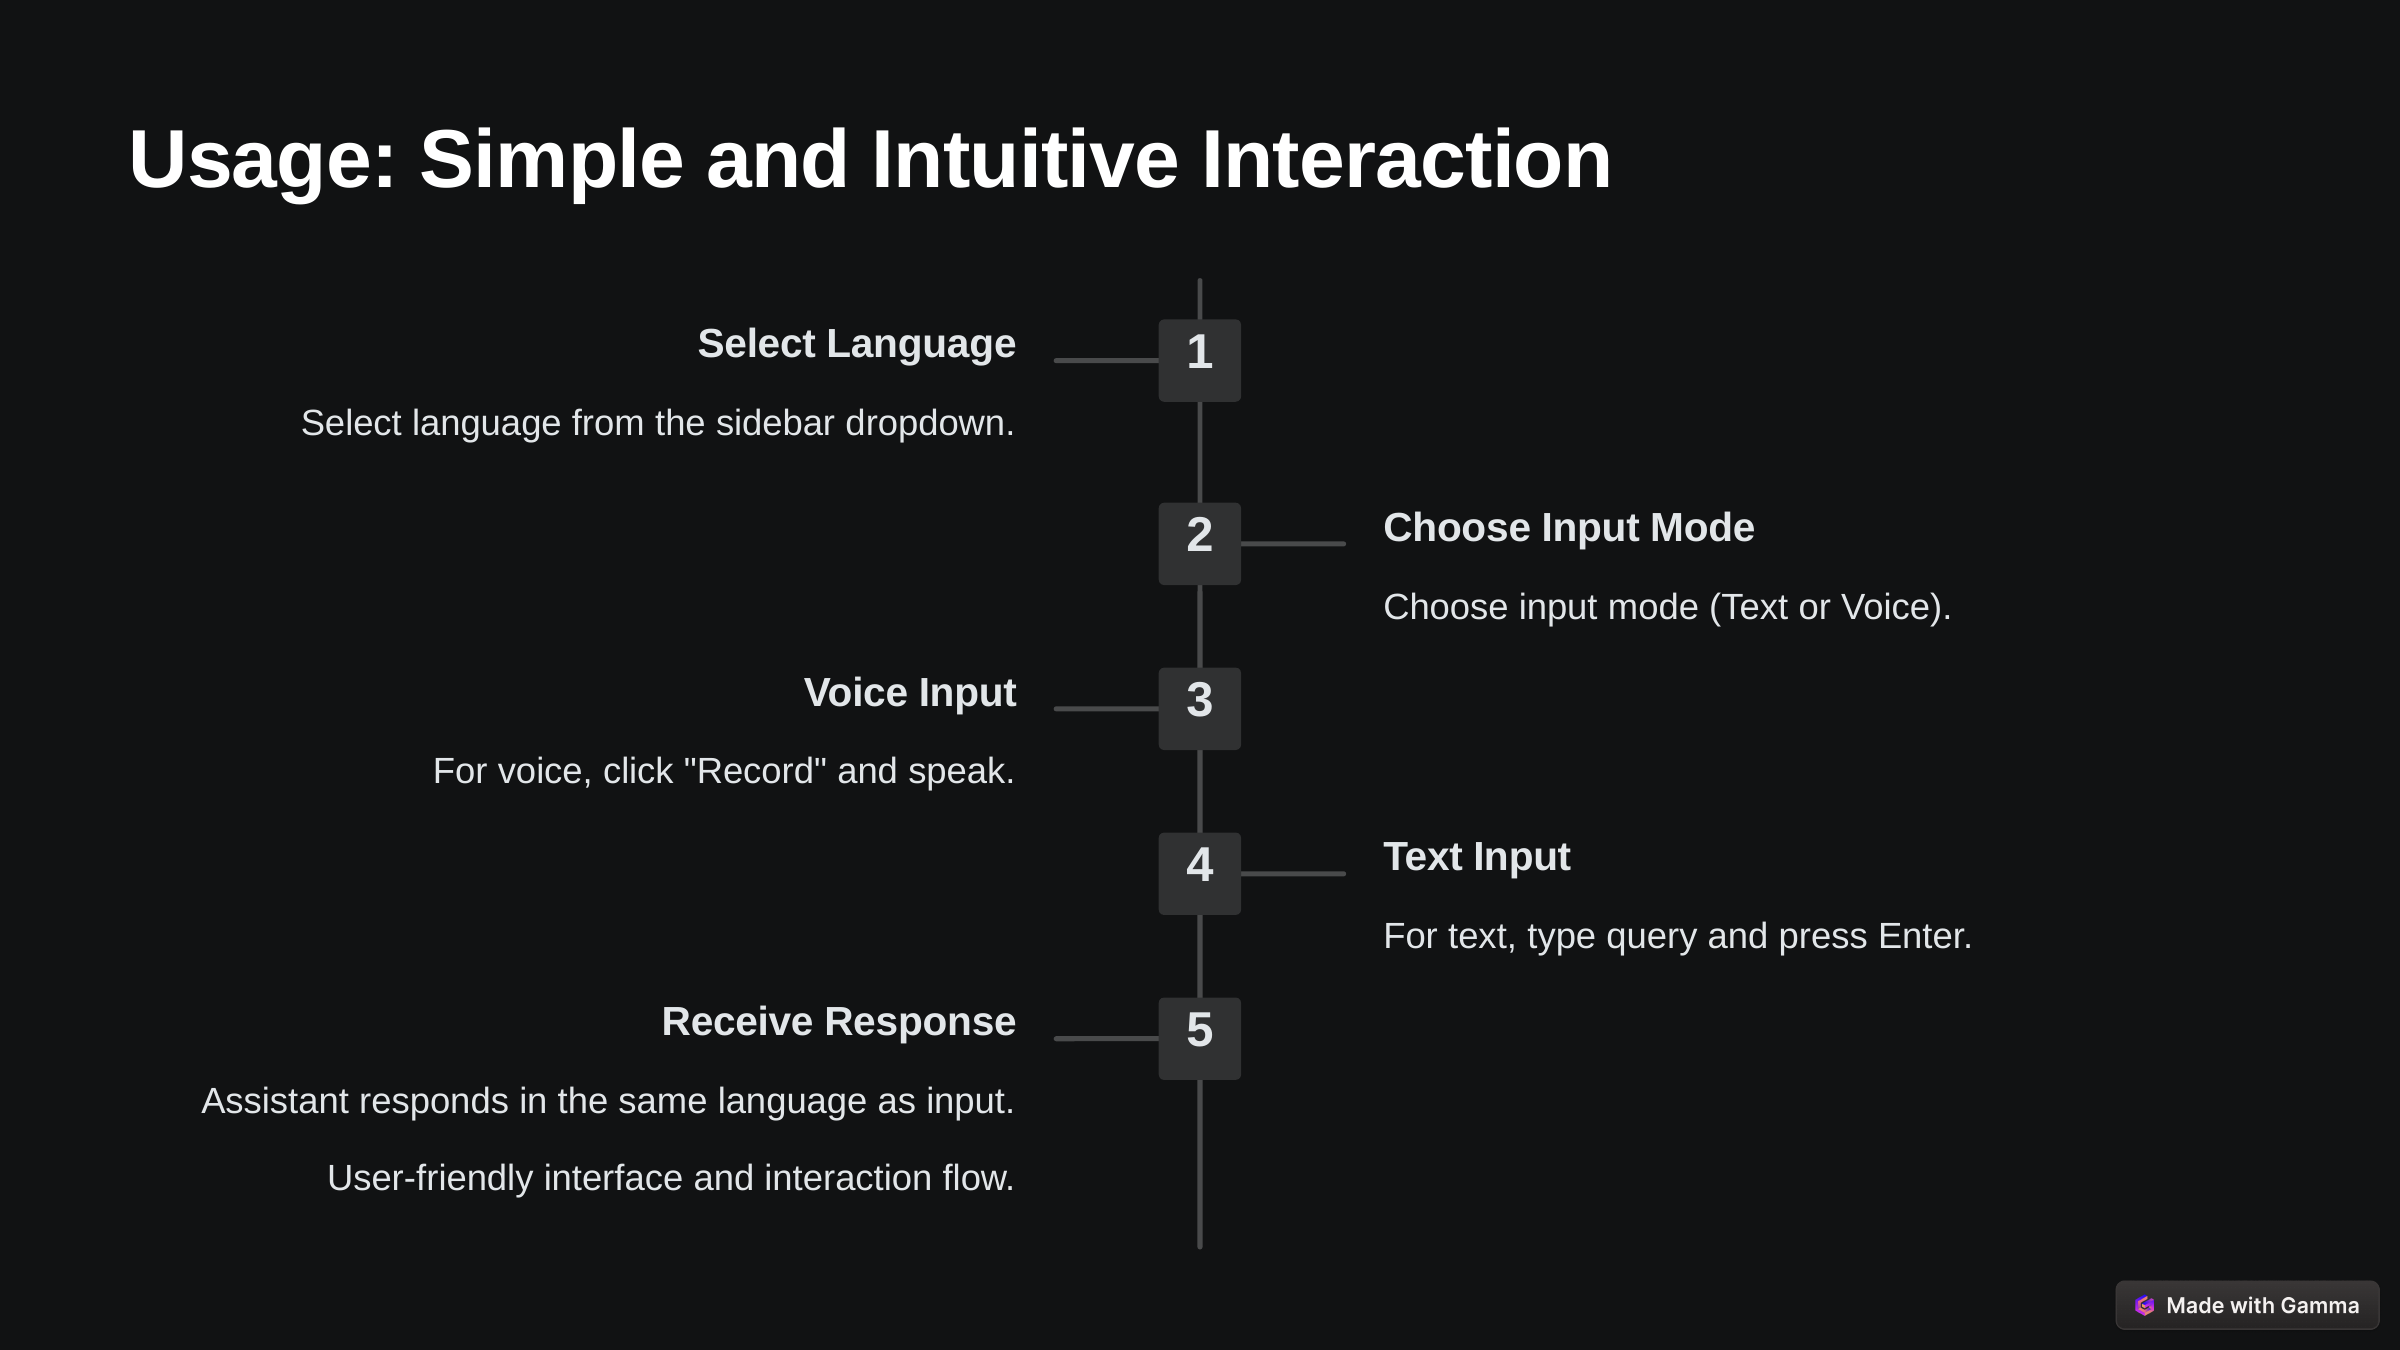

Usage: Simple and Intuitive Interaction

Select Language

1

Select language from the sidebar dropdown.
Choose Input Mode

2

Choose input mode (Text or Voice).
Voice Input

3

For voice, click "Record" and speak.
Text Input

4

For text, type query and press Enter.
Receive Response

5

Assistant responds in the same language as input.
User-friendly interface and interaction flow.